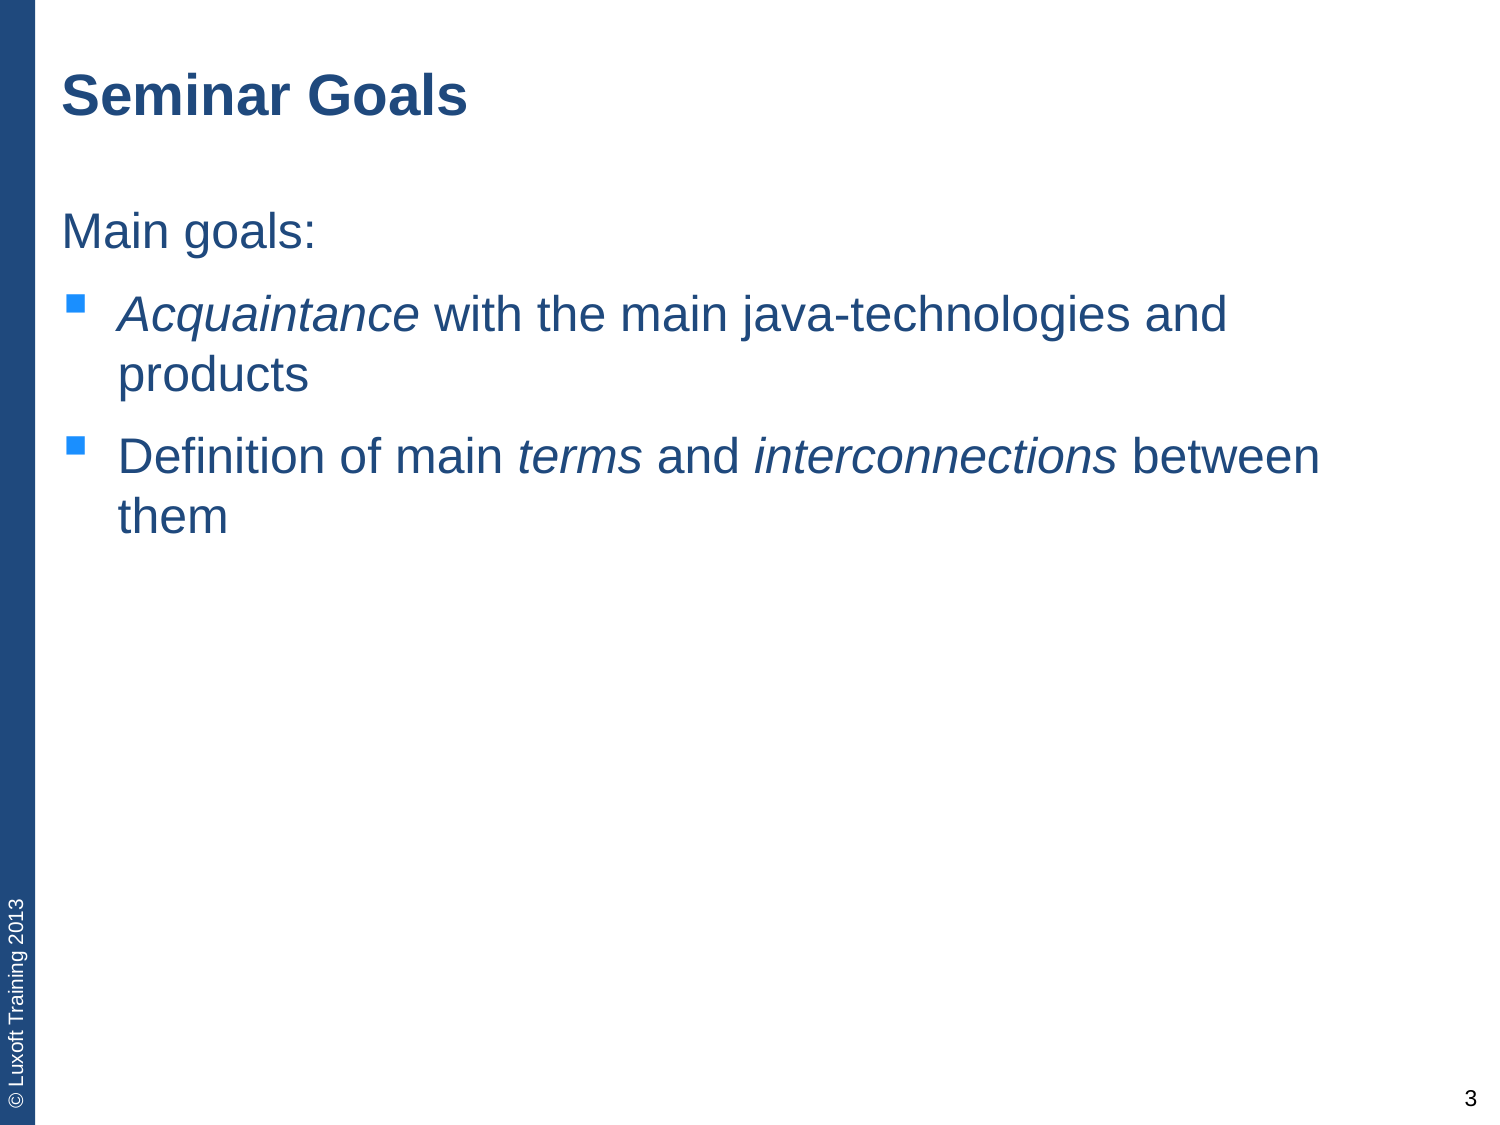

# Seminar Goals

Main goals:
Acquaintance with the main java-technologies and products
Definition of main terms and interconnections between them